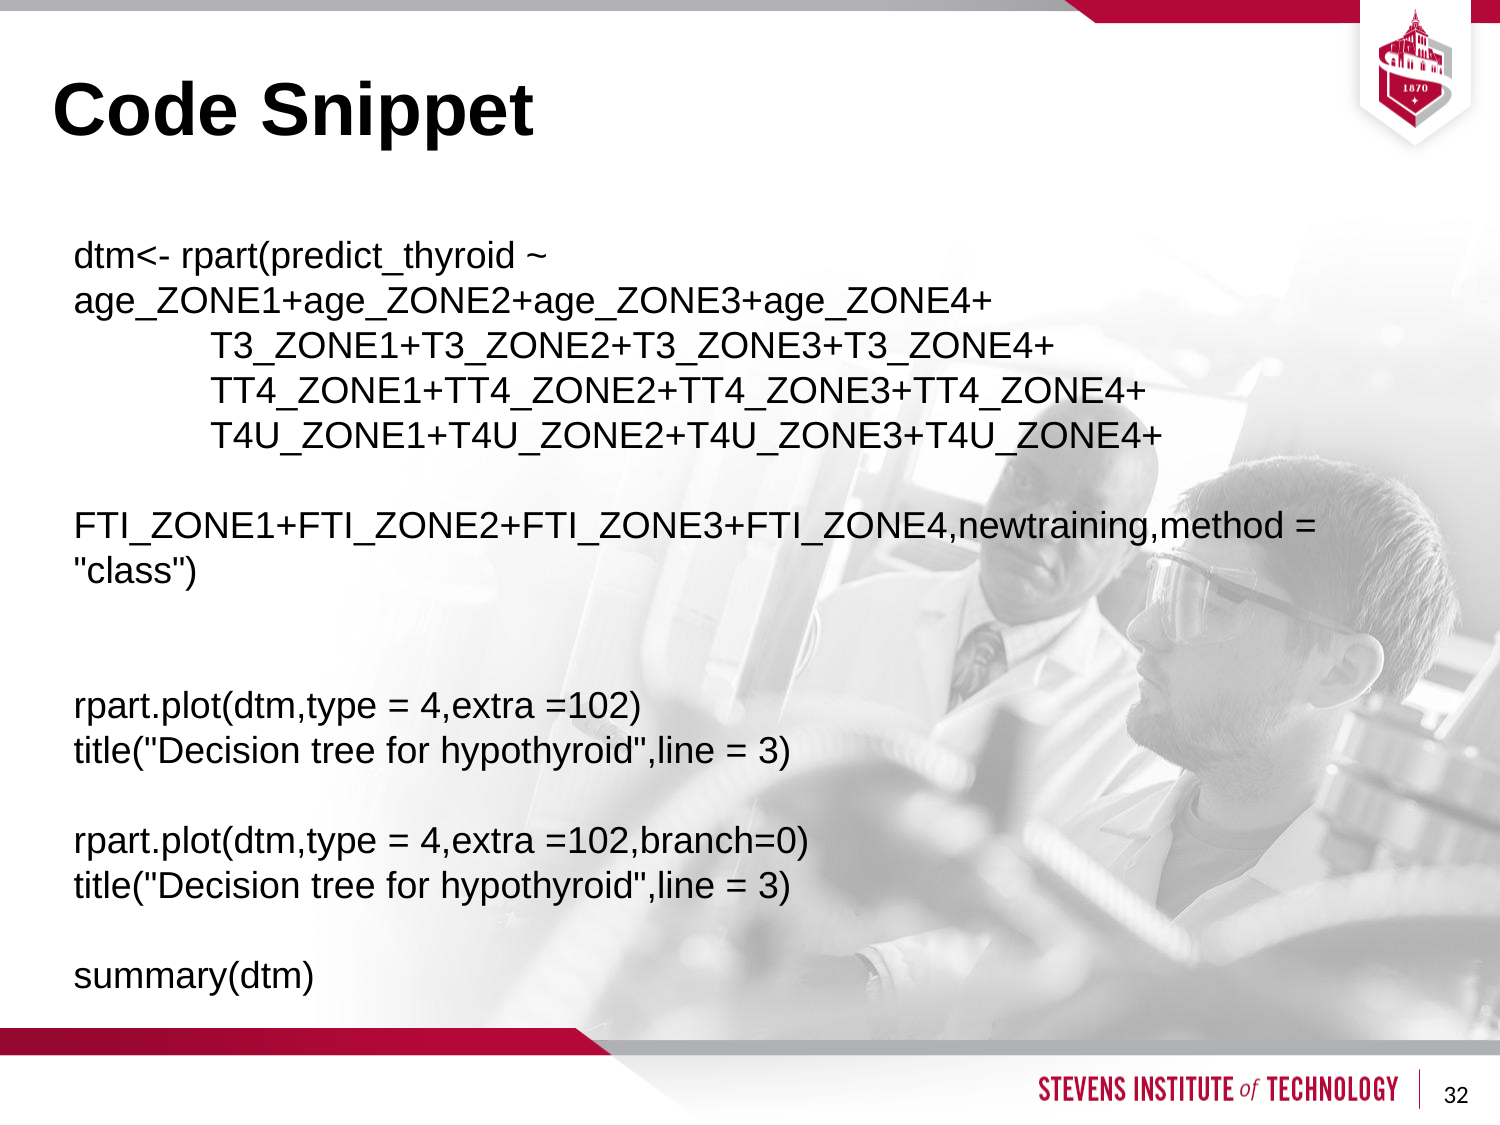

# Code Snippet
dtm<- rpart(predict_thyroid ~ age_ZONE1+age_ZONE2+age_ZONE3+age_ZONE4+
             T3_ZONE1+T3_ZONE2+T3_ZONE3+T3_ZONE4+
             TT4_ZONE1+TT4_ZONE2+TT4_ZONE3+TT4_ZONE4+
             T4U_ZONE1+T4U_ZONE2+T4U_ZONE3+T4U_ZONE4+
               FTI_ZONE1+FTI_ZONE2+FTI_ZONE3+FTI_ZONE4,newtraining,method = "class")

rpart.plot(dtm,type = 4,extra =102)
title("Decision tree for hypothyroid",line = 3)

rpart.plot(dtm,type = 4,extra =102,branch=0)
title("Decision tree for hypothyroid",line = 3)

summary(dtm)

32